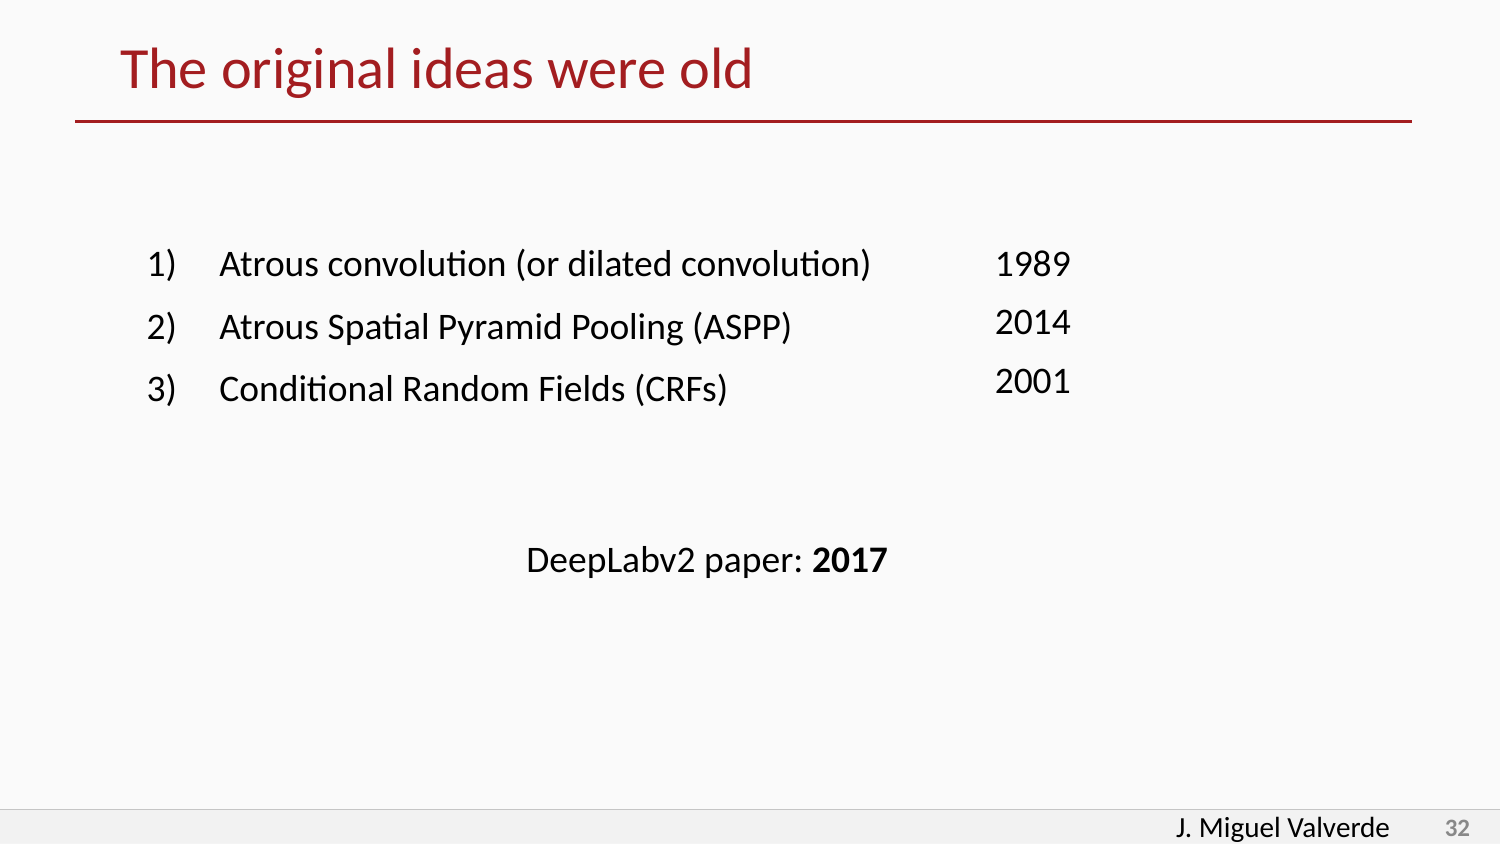

The original ideas were old
1)     Atrous convolution (or dilated convolution)
1989
2014
2)     Atrous Spatial Pyramid Pooling (ASPP)
2001
3)     Conditional Random Fields (CRFs)
DeepLabv2 paper: 2017
J. Miguel Valverde
32